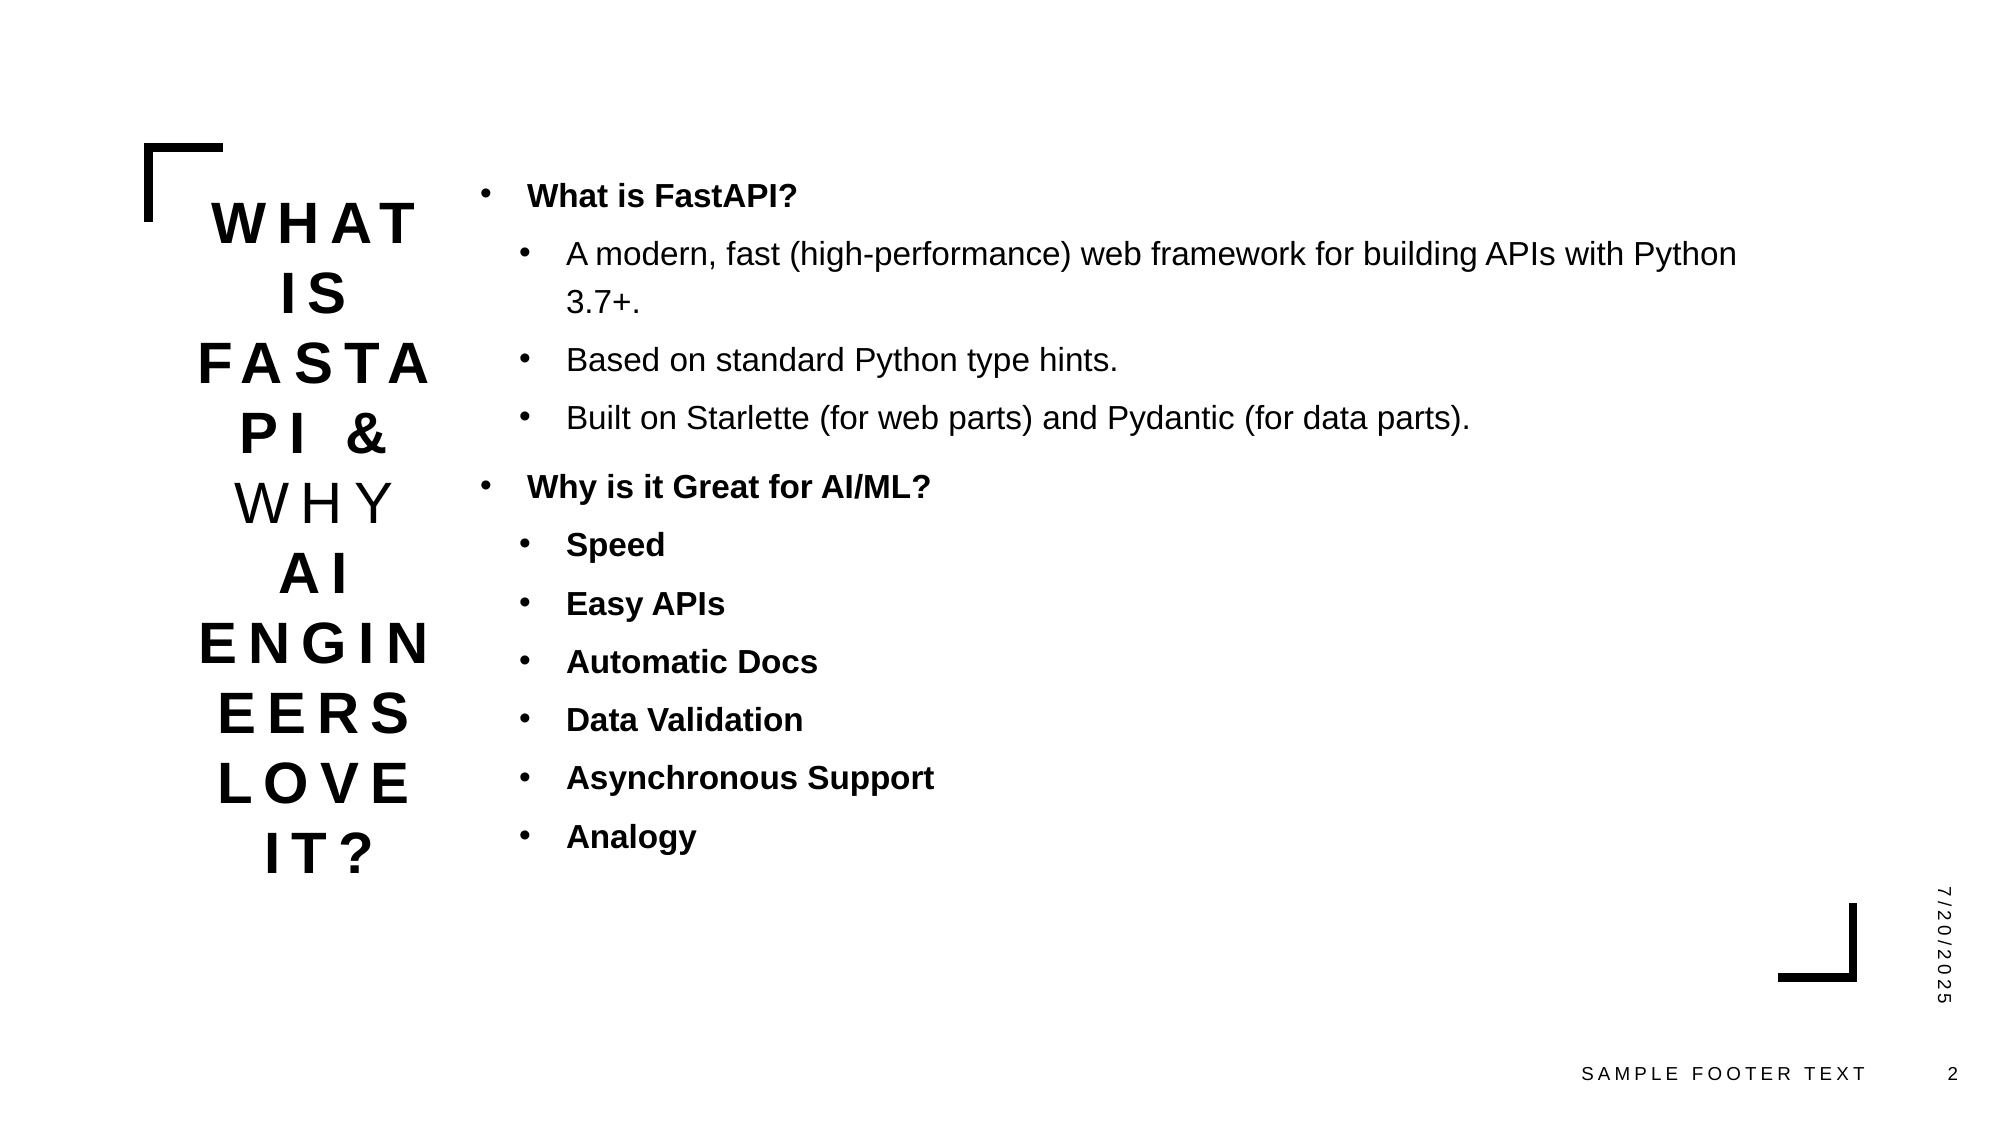

What is FastAPI?
A modern, fast (high-performance) web framework for building APIs with Python 3.7+.
Based on standard Python type hints.
Built on Starlette (for web parts) and Pydantic (for data parts).
Why is it Great for AI/ML?
Speed
Easy APIs
Automatic Docs
Data Validation
Asynchronous Support
Analogy
# What is FastAPI & Why AI Engineers Love It?

7/20/2025
Sample Footer Text
2